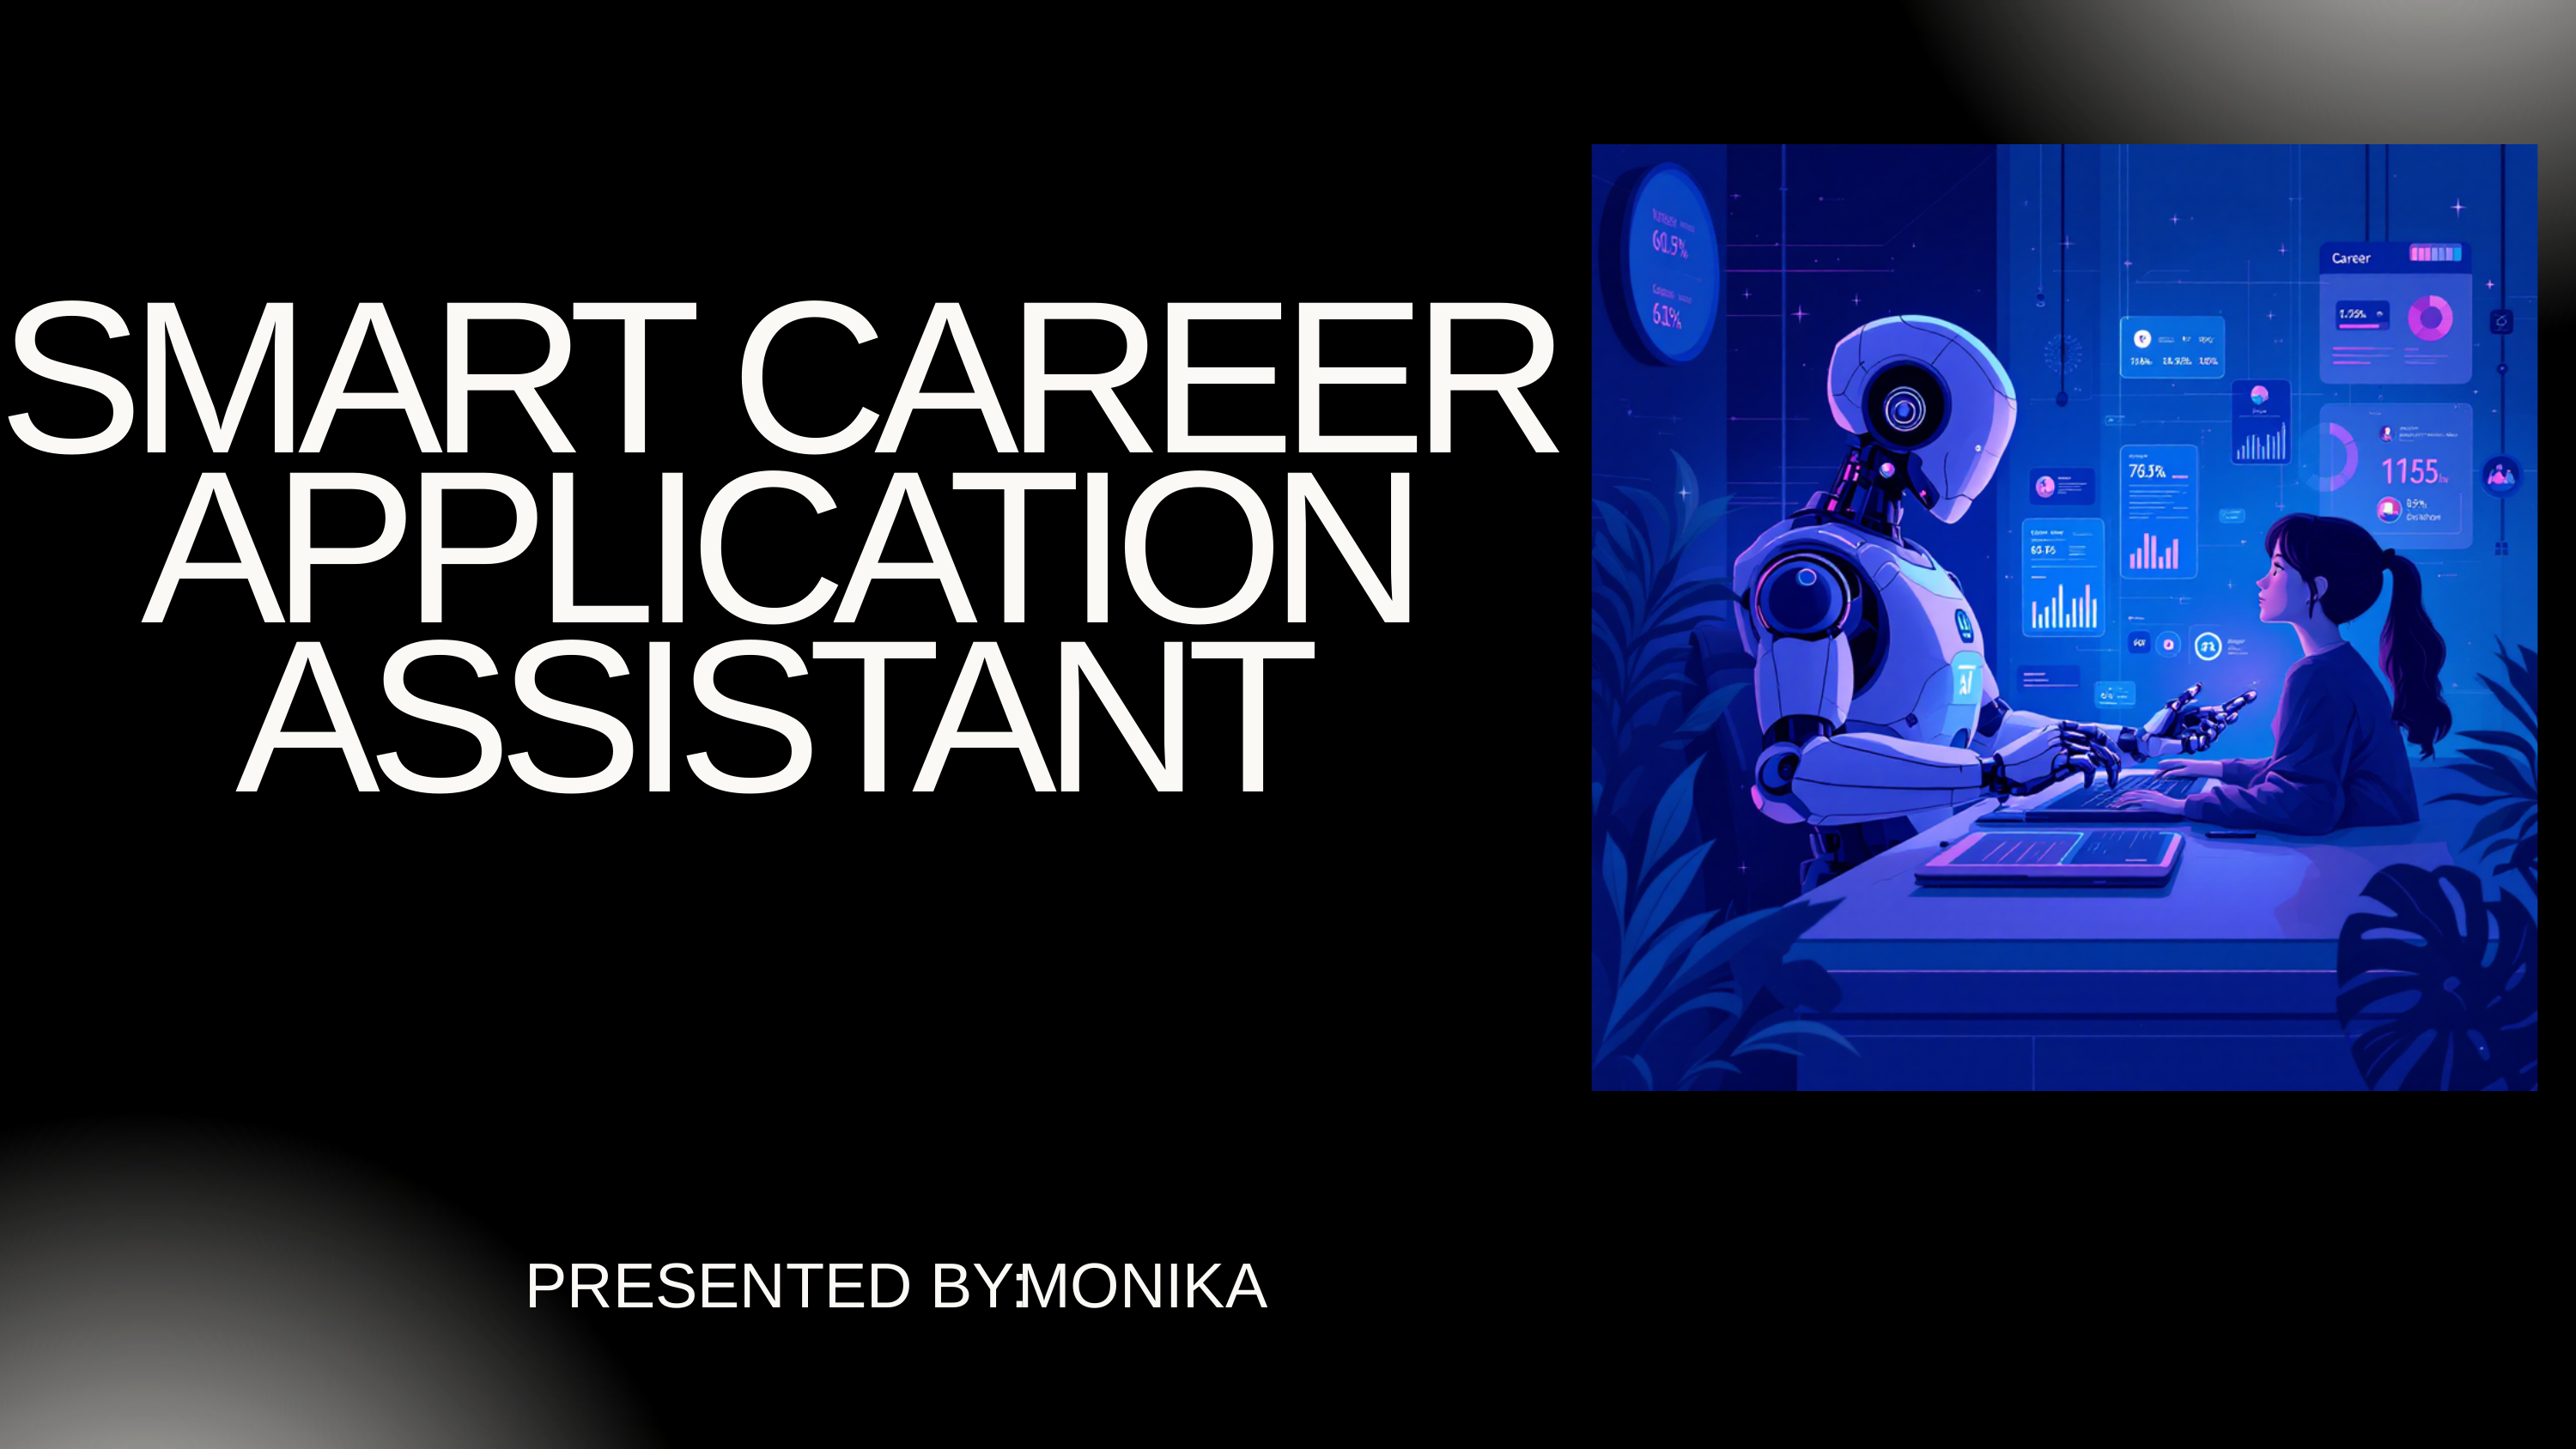

SMART CAREER APPLICATION ASSISTANT

PRESENTED BY:
MONIKA